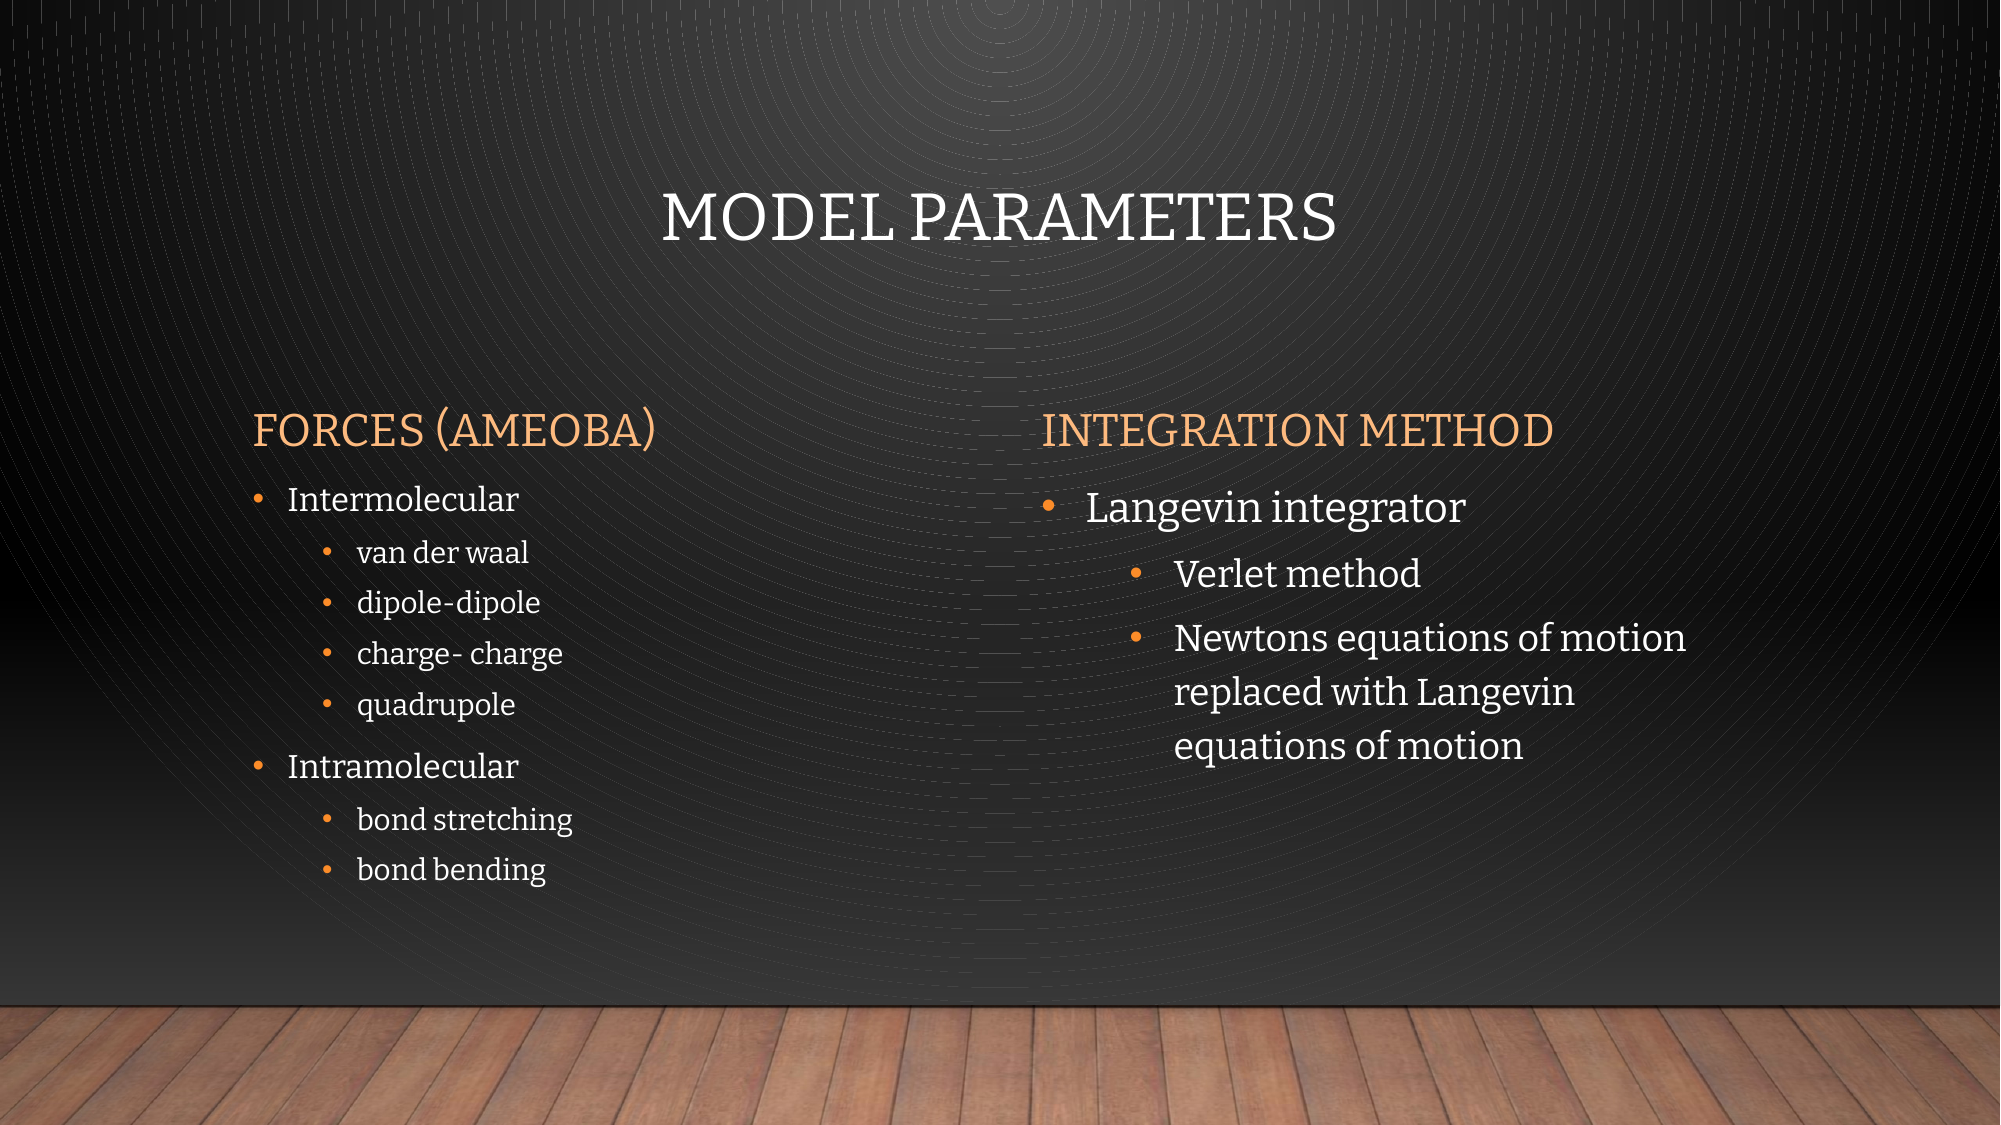

# Model parameters
Forces (Ameoba)
Integration method
Langevin integrator
Verlet method
Newtons equations of motion replaced with Langevin equations of motion
Intermolecular
van der waal
dipole-dipole
charge- charge
quadrupole
Intramolecular
bond stretching
bond bending